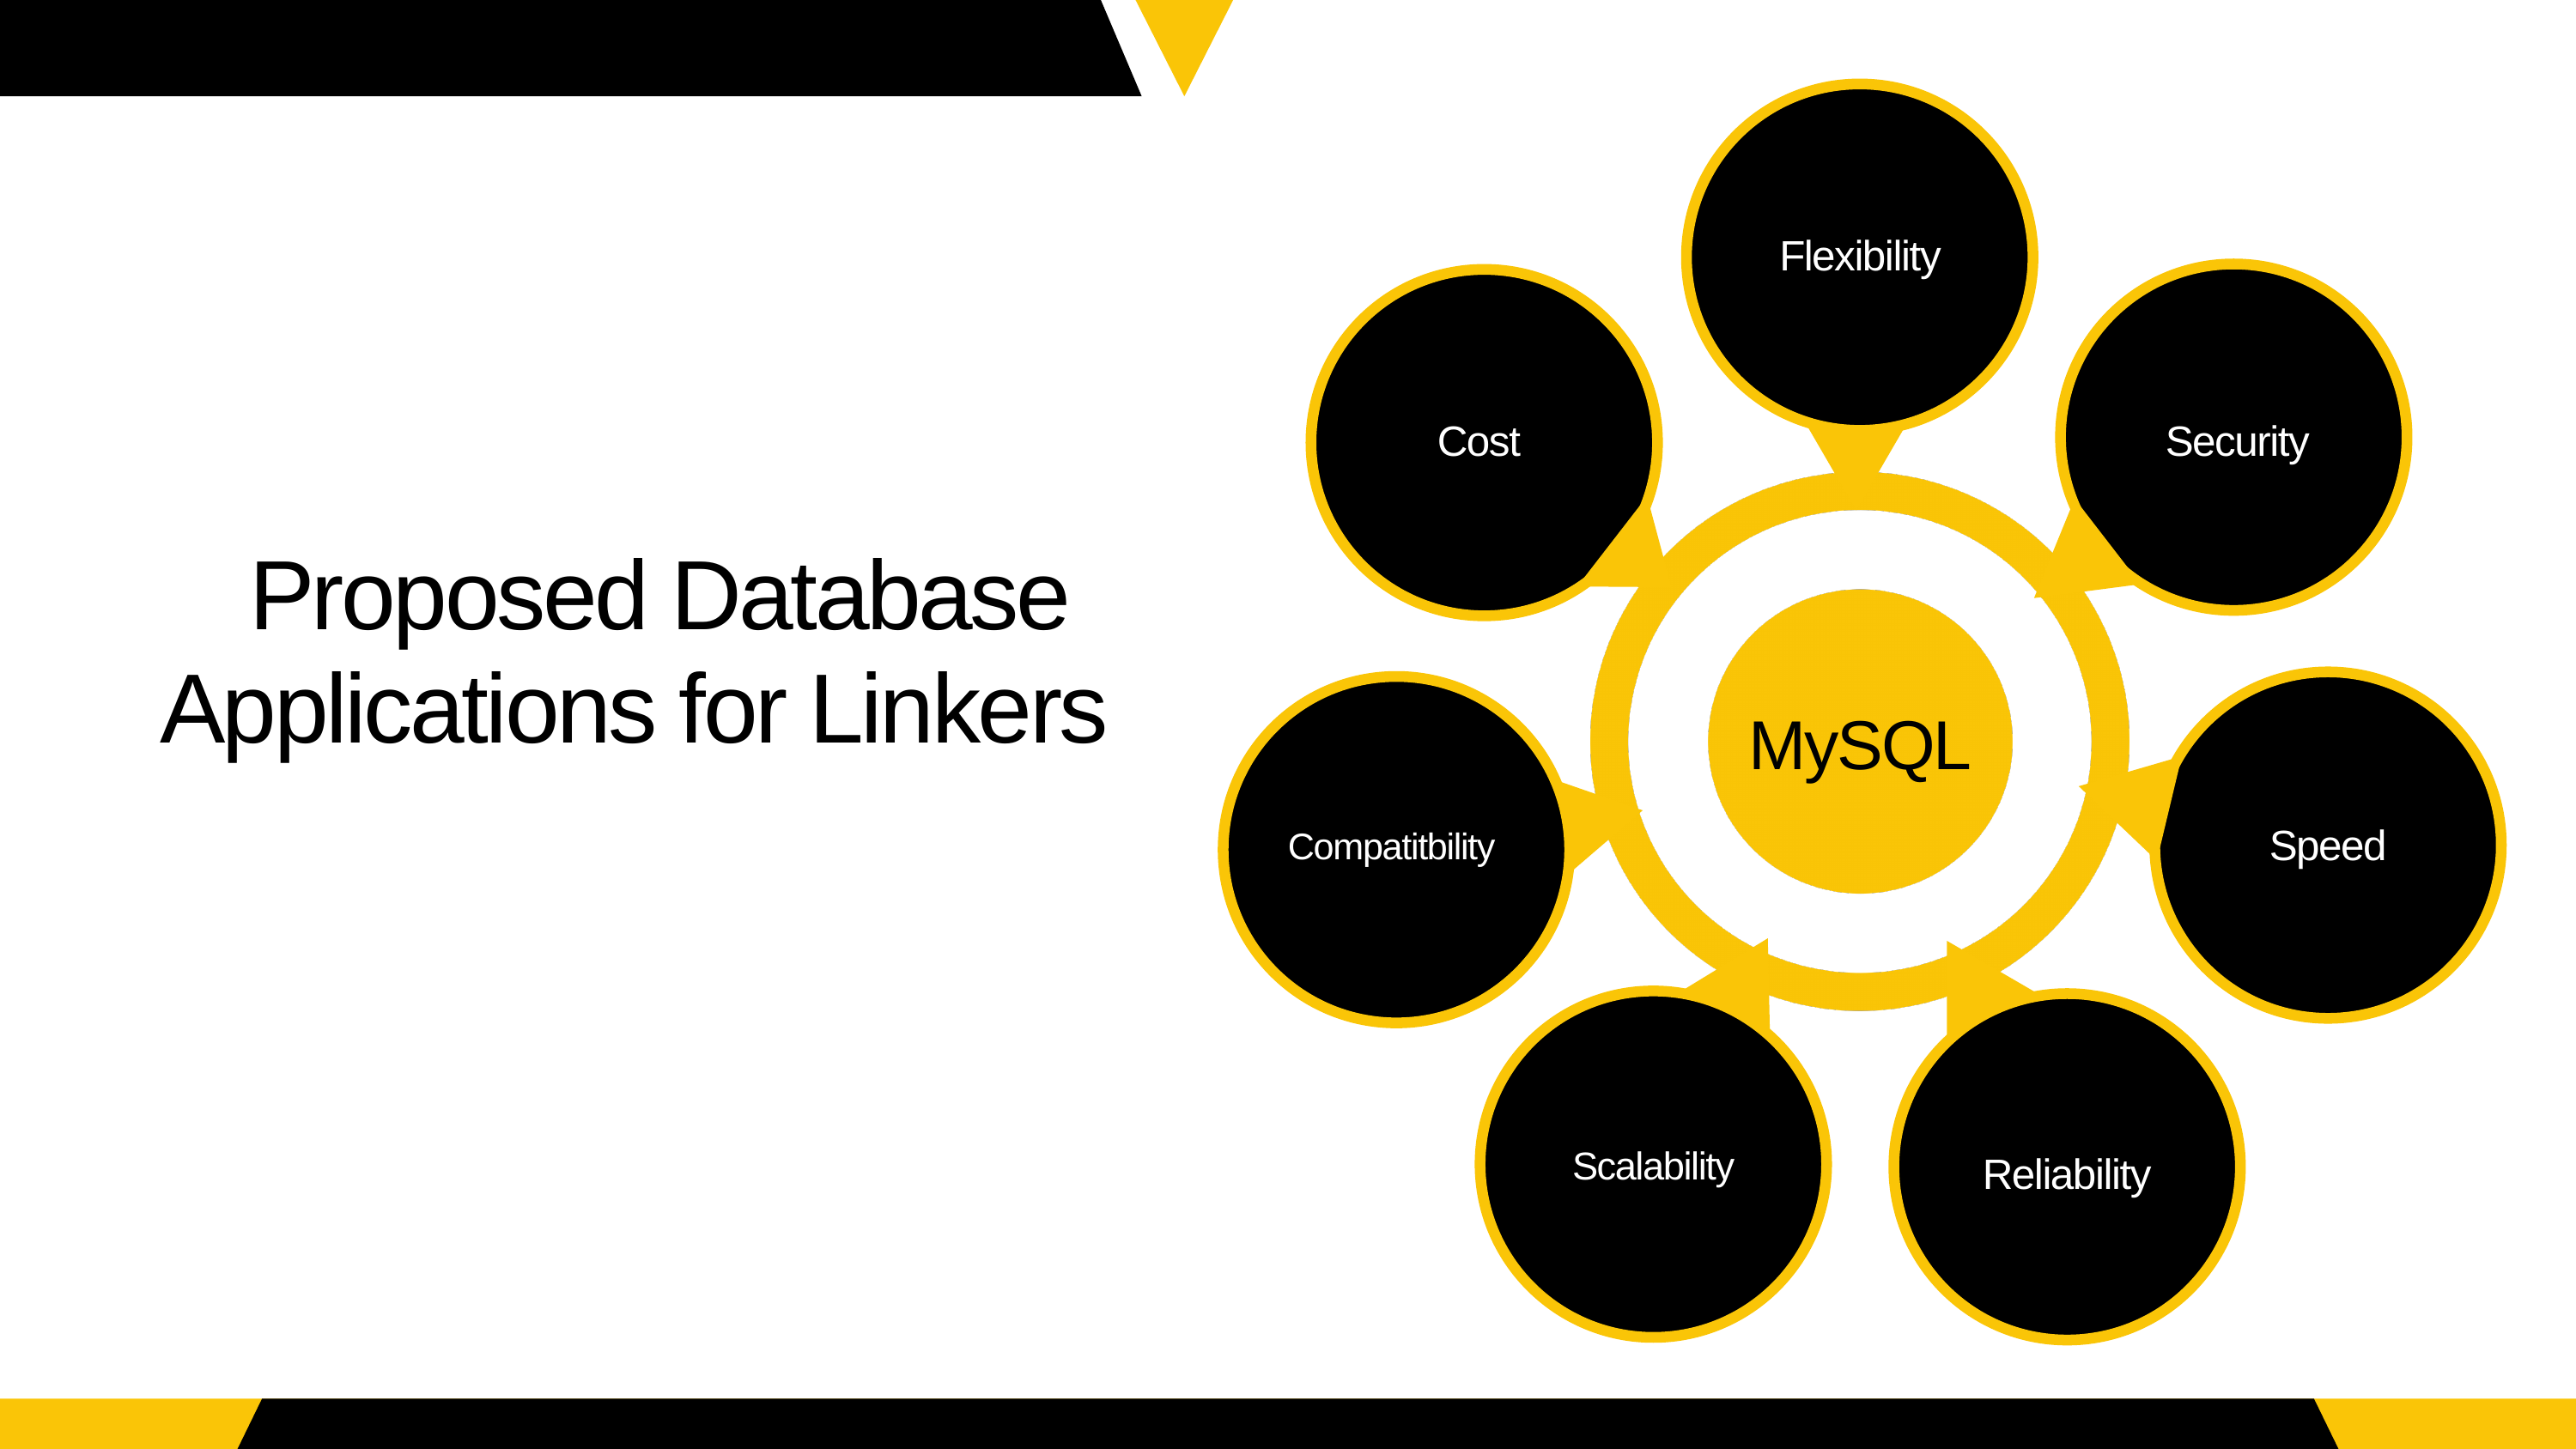

Flexibility

Cost
Security

MySQL

Speed
Compatitbility

Scalability
Reliability
Proposed Database Applications for Linkers